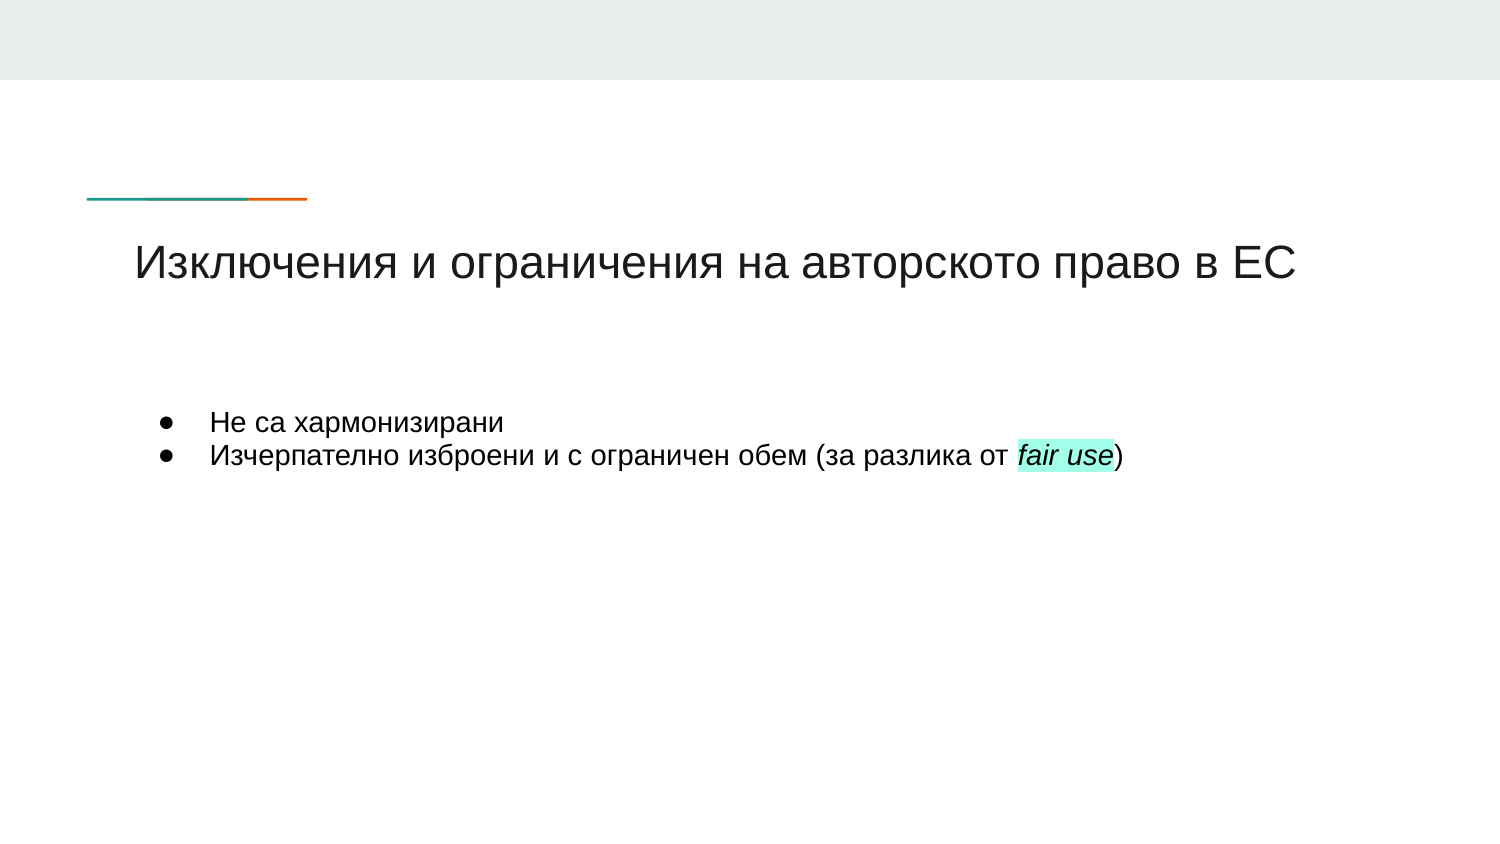

# Изключения и ограничения на авторското право в ЕС
Не са хармонизирани
Изчерпателно изброени и с ограничен обем (за разлика от fair use)